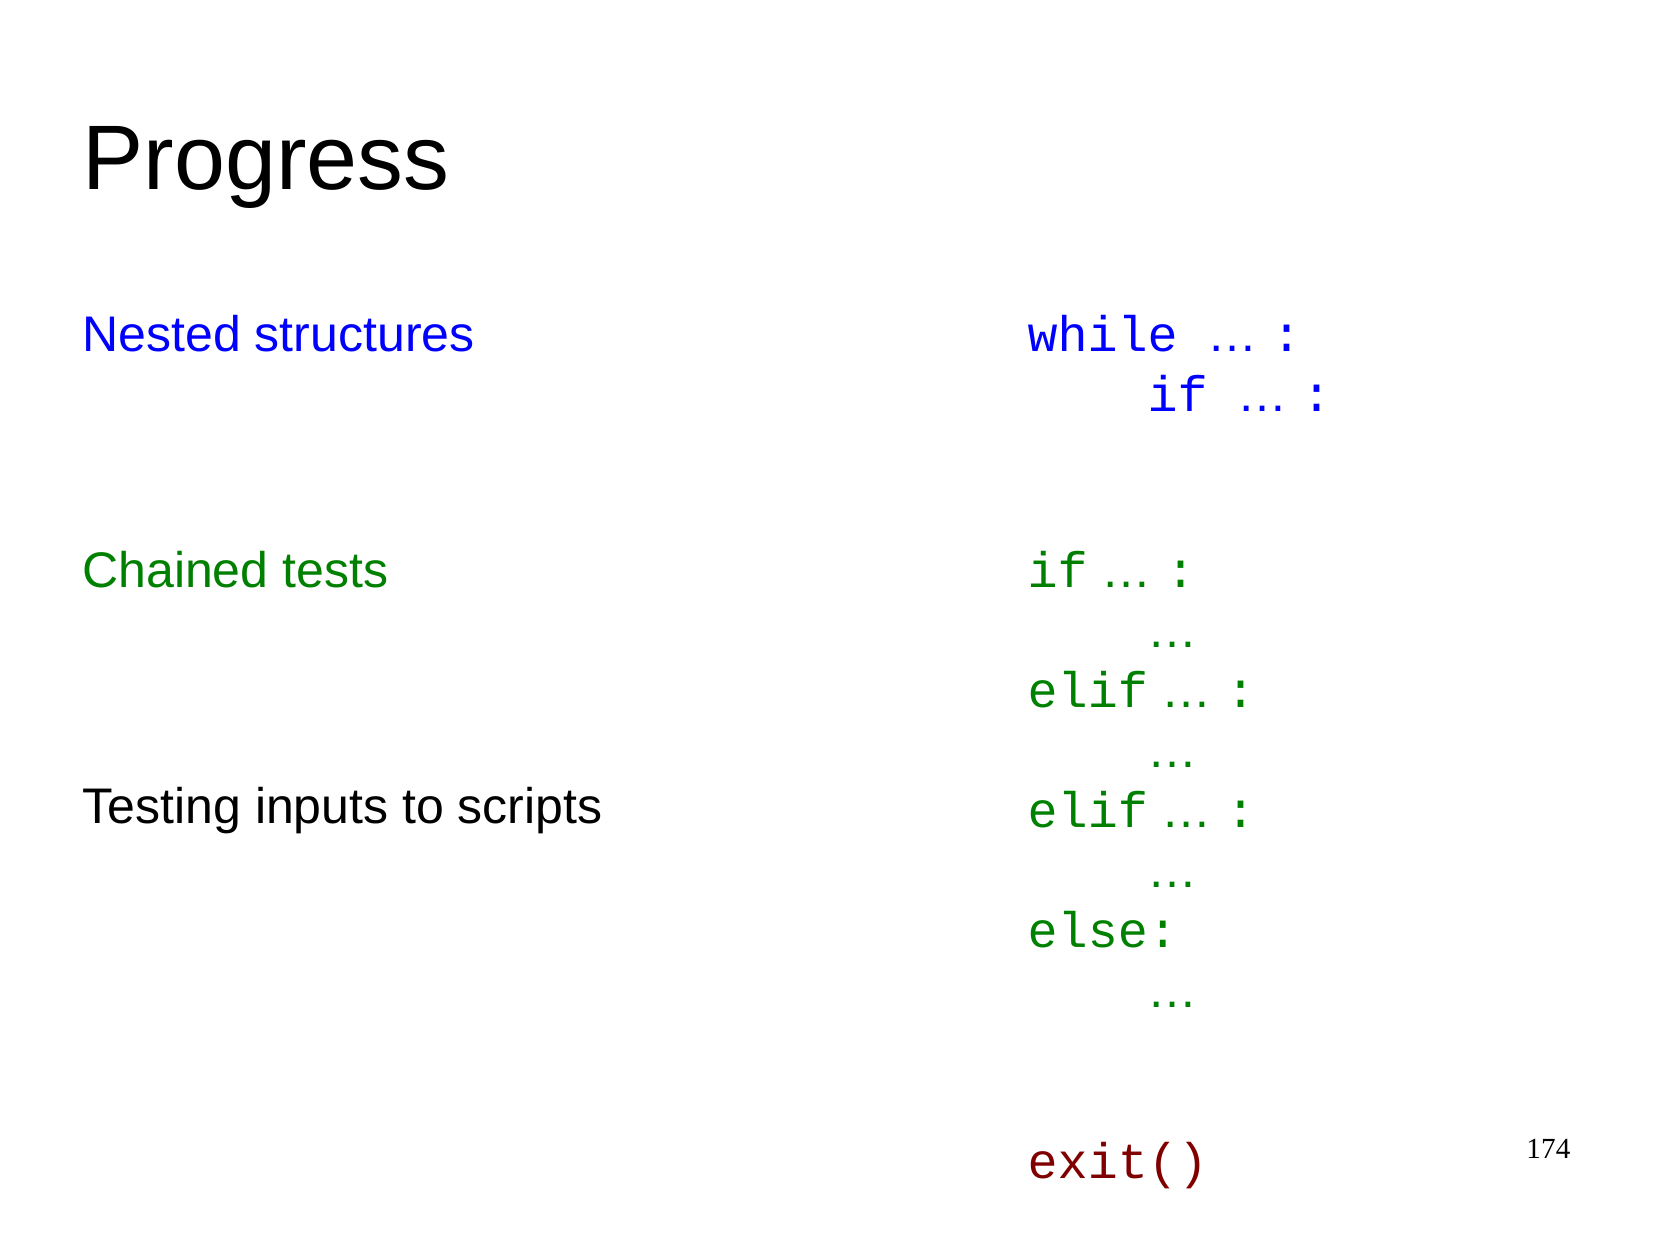

Progress
Nested structures
while … :
    if … :
Chained tests
if … :
    …
elif … :
    …
elif … :
    …
else:
    …
Testing inputs to scripts
exit()
174